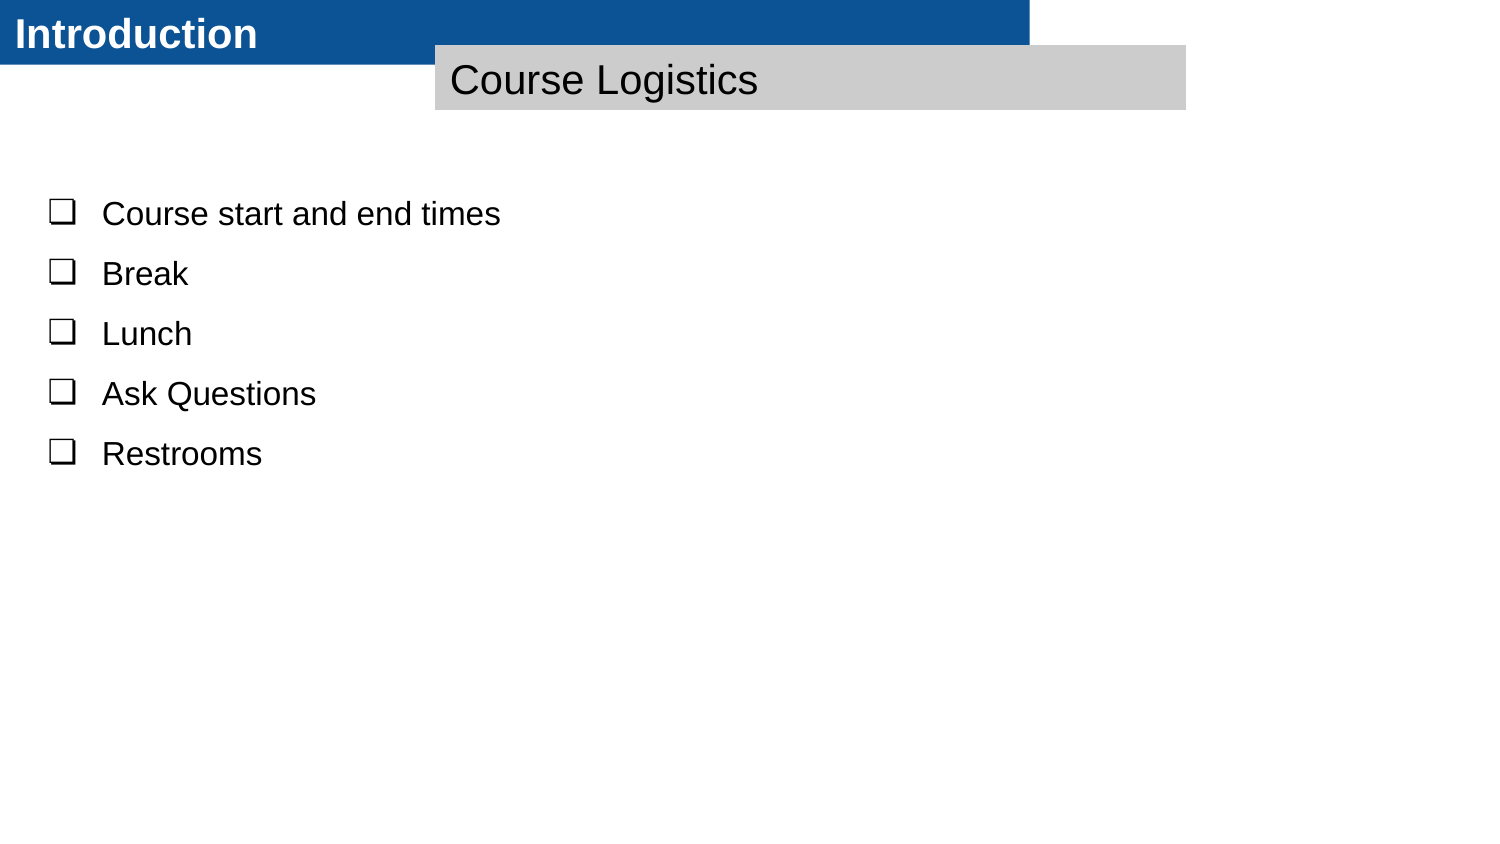

Introduction
Course Logistics

Course start and end times
Break
Lunch
Ask Questions
Restrooms